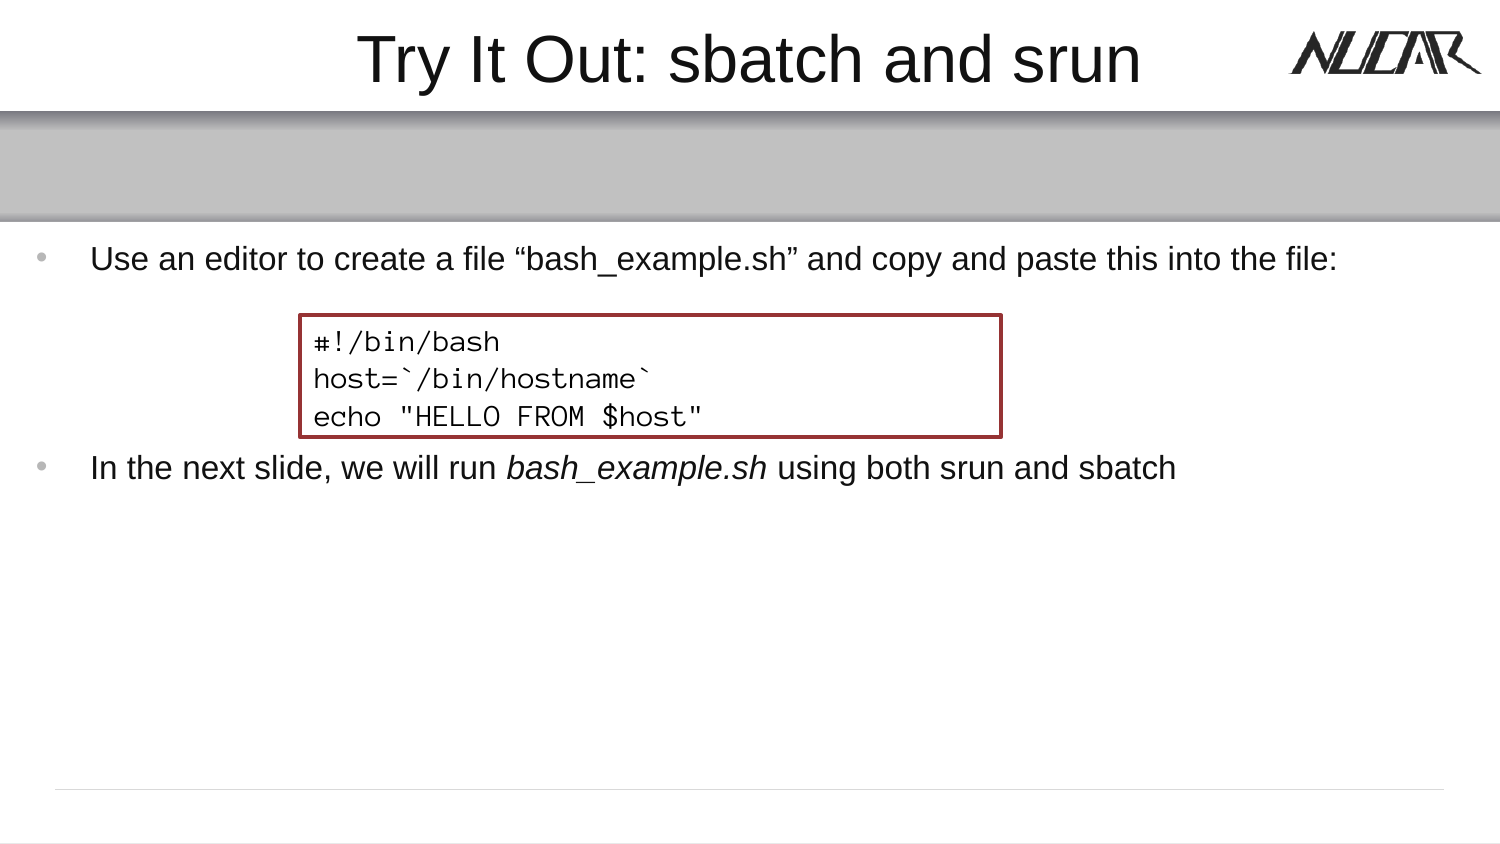

# Try It Out: sbatch and srun
Use an editor to create a file “bash_example.sh” and copy and paste this into the file:

In the next slide, we will run bash_example.sh using both srun and sbatch

#!/bin/bash
host=`/bin/hostname`
echo "HELLO FROM $host"